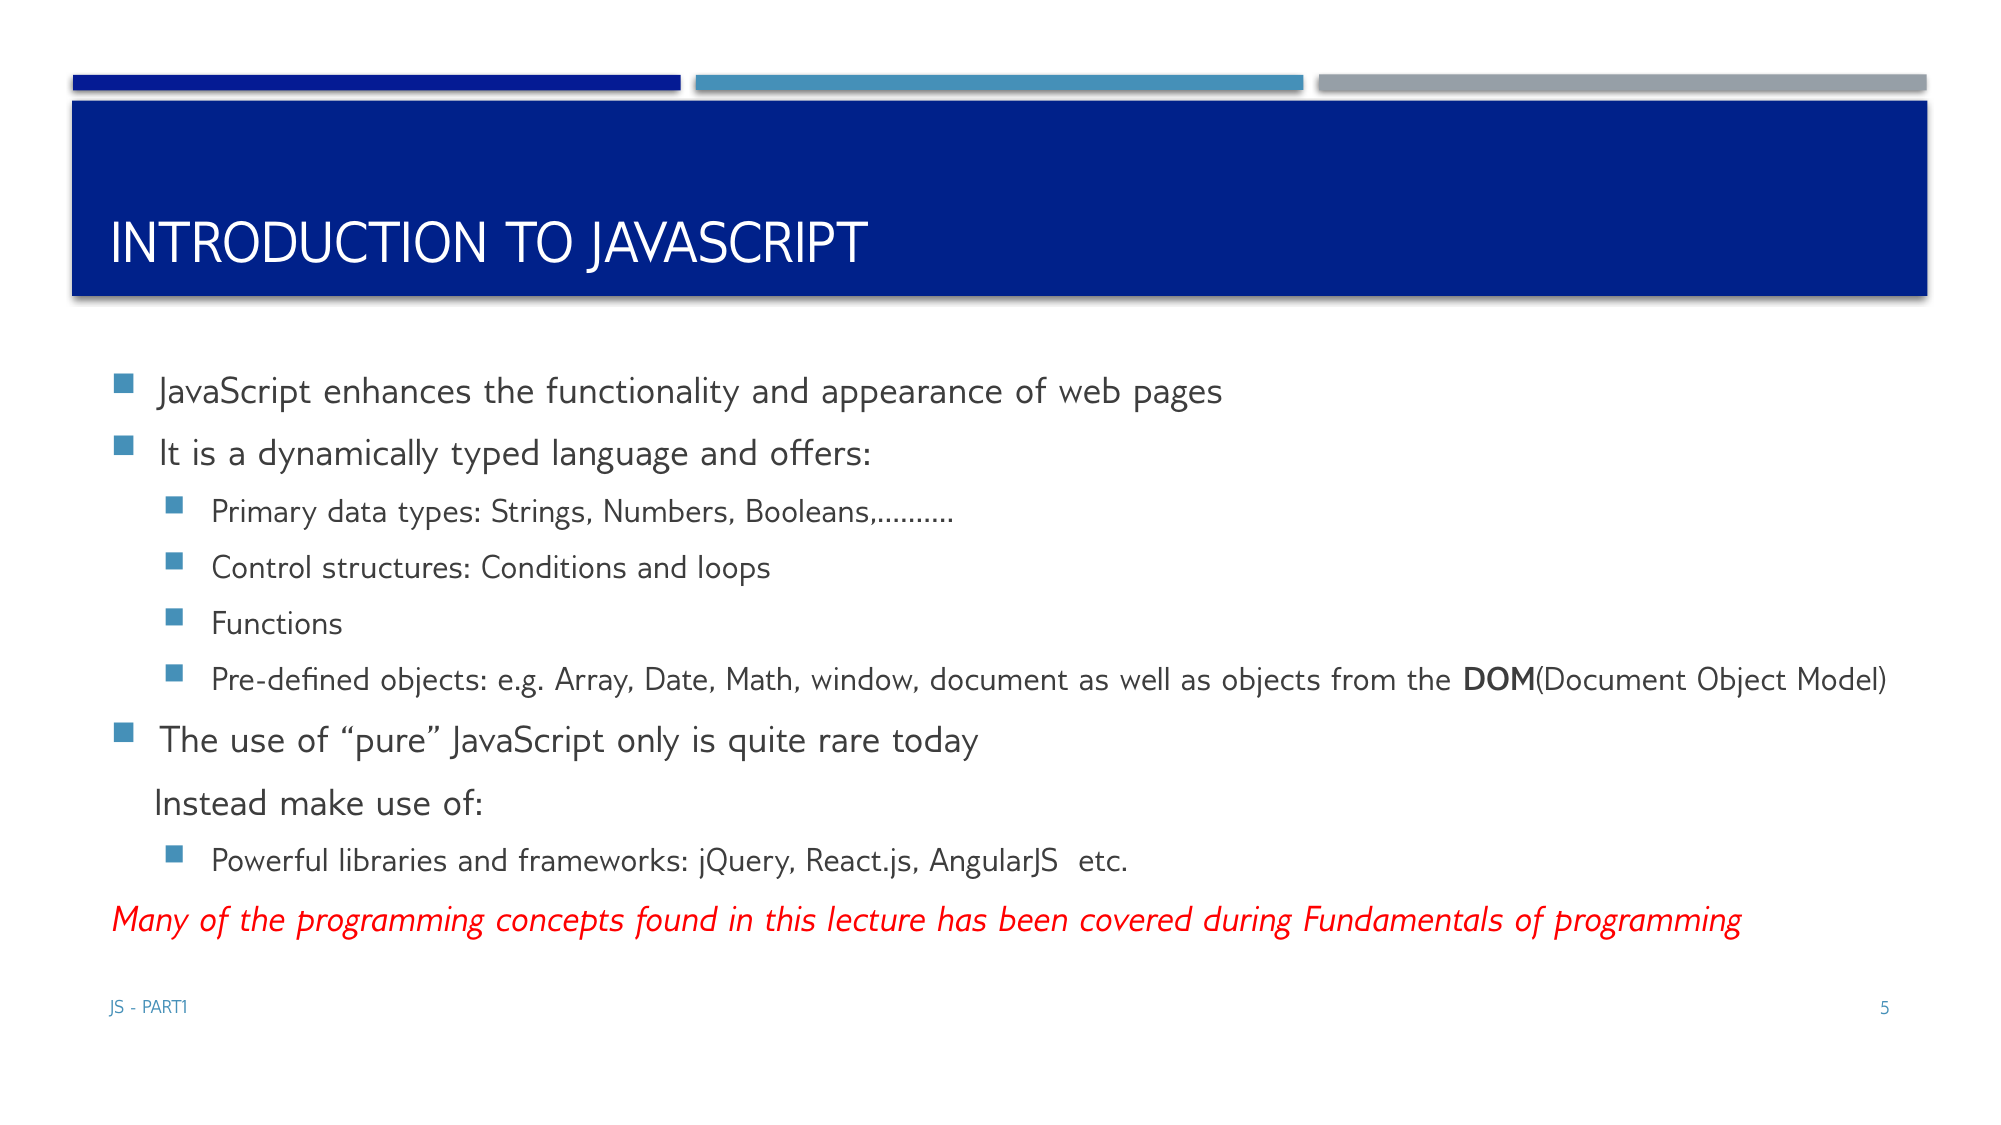

# INTRODUCTION to JavaScript
JavaScript enhances the functionality and appearance of web pages
It is a dynamically typed language and offers:
Primary data types: Strings, Numbers, Booleans,……….
Control structures: Conditions and loops
Functions
Pre-defined objects: e.g. Array, Date, Math, window, document as well as objects from the DOM(Document Object Model)
The use of “pure” JavaScript only is quite rare today
Instead make use of:
Powerful libraries and frameworks: jQuery, React.js, AngularJS  etc.
Many of the programming concepts found in this lecture has been covered during Fundamentals of programming

JS - Part1
5